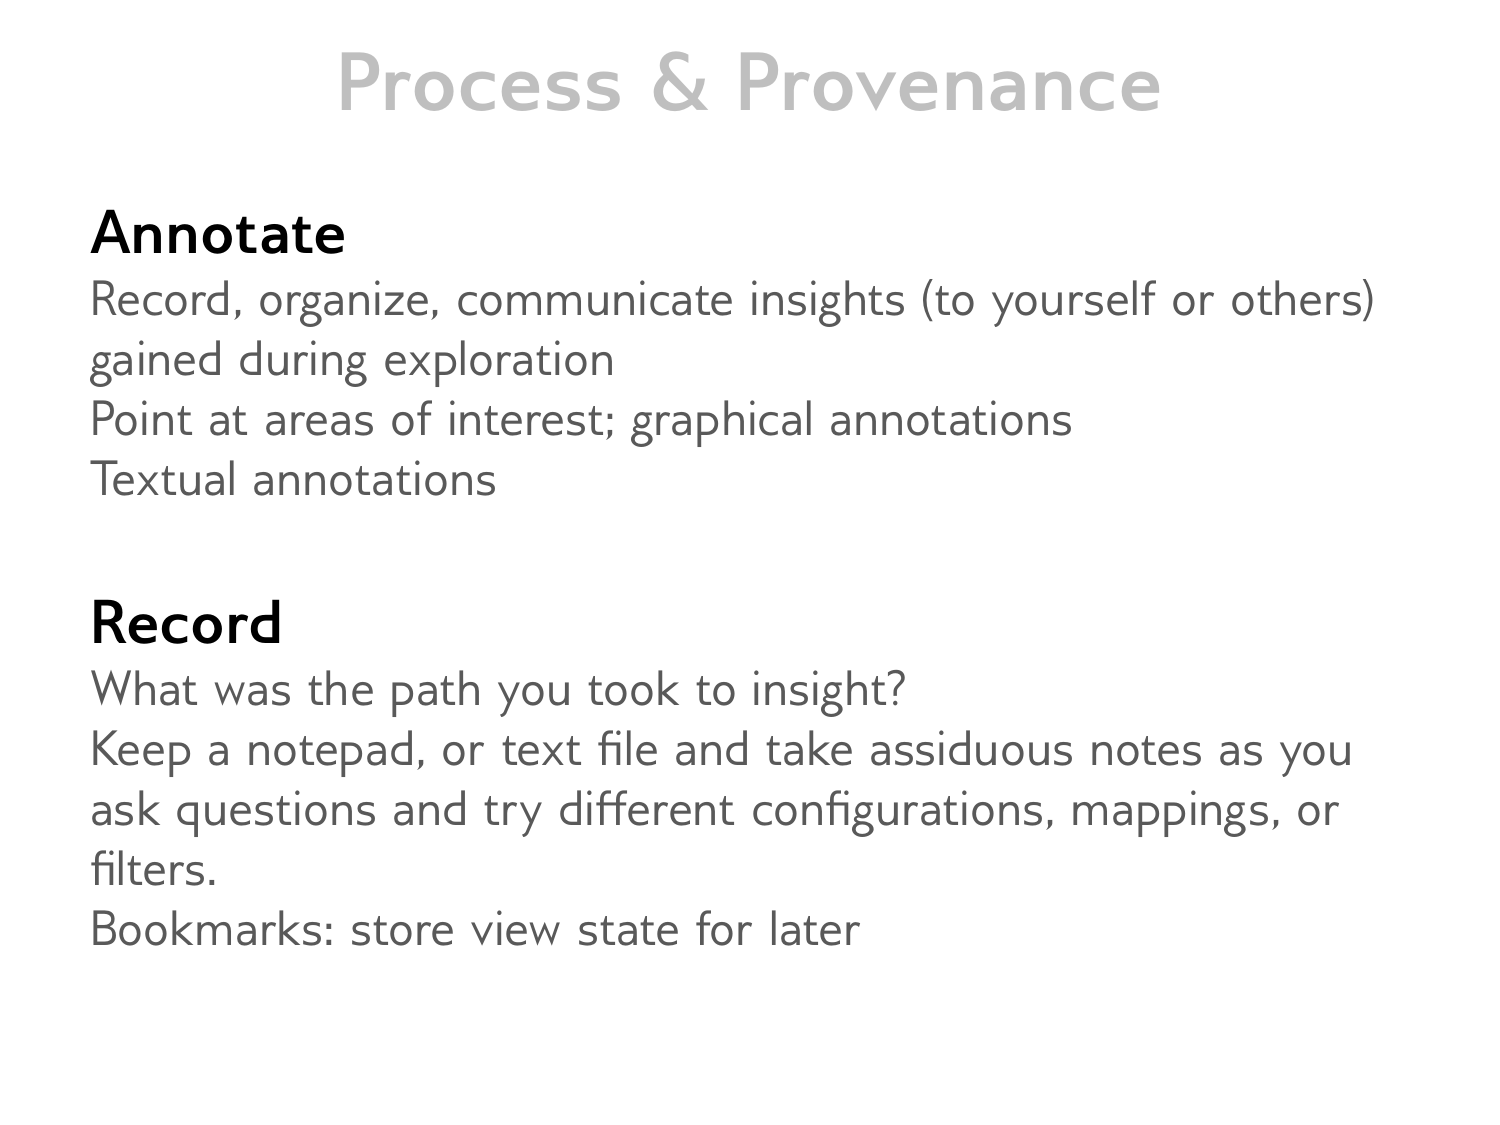

# Process & Provenance
Annotate
Record, organize, communicate insights (to yourself or others) gained during exploration
Point at areas of interest; graphical annotations
Textual annotations

Record
What was the path you took to insight?
Keep a notepad, or text file and take assiduous notes as you ask questions and try different configurations, mappings, or filters.
Bookmarks: store view state for later